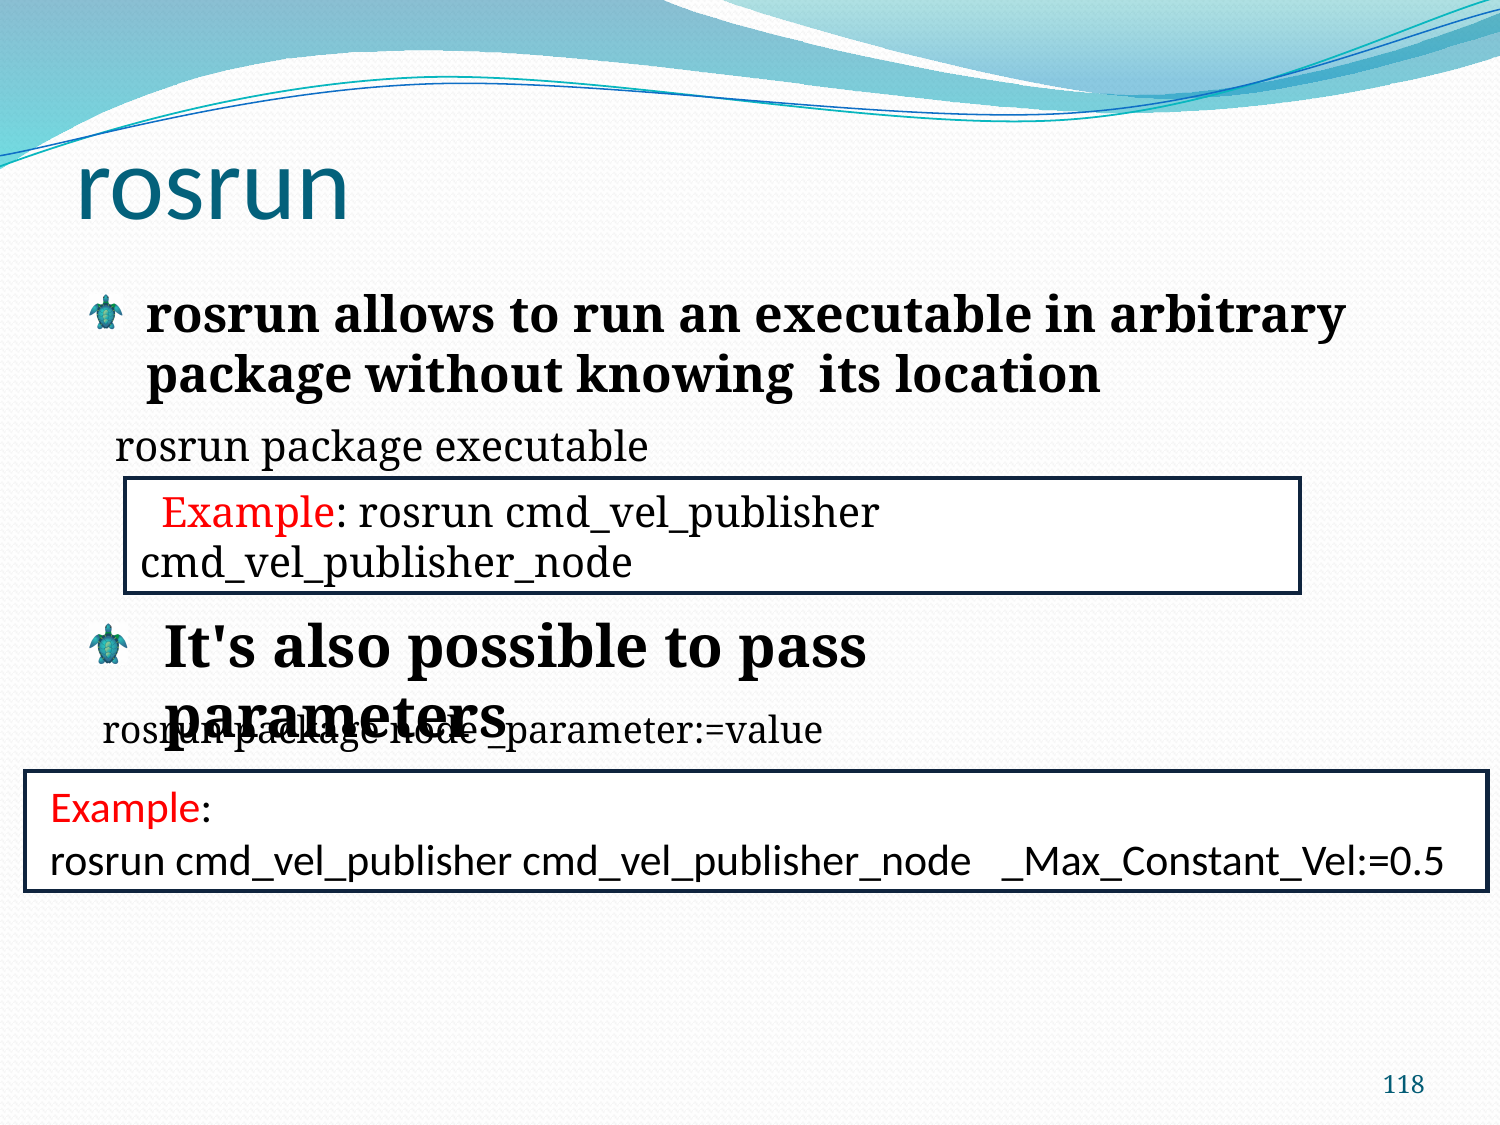

# rosrun
rosrun allows to run an executable in arbitrary package without knowing  its location
rosrun package executable
  Example: rosrun cmd_vel_publisher cmd_vel_publisher_node
It's also possible to pass parameters
rosrun package node _parameter:=value

 Example:
 rosrun cmd_vel_publisher cmd_vel_publisher_node   _Max_Constant_Vel:=0.5
118